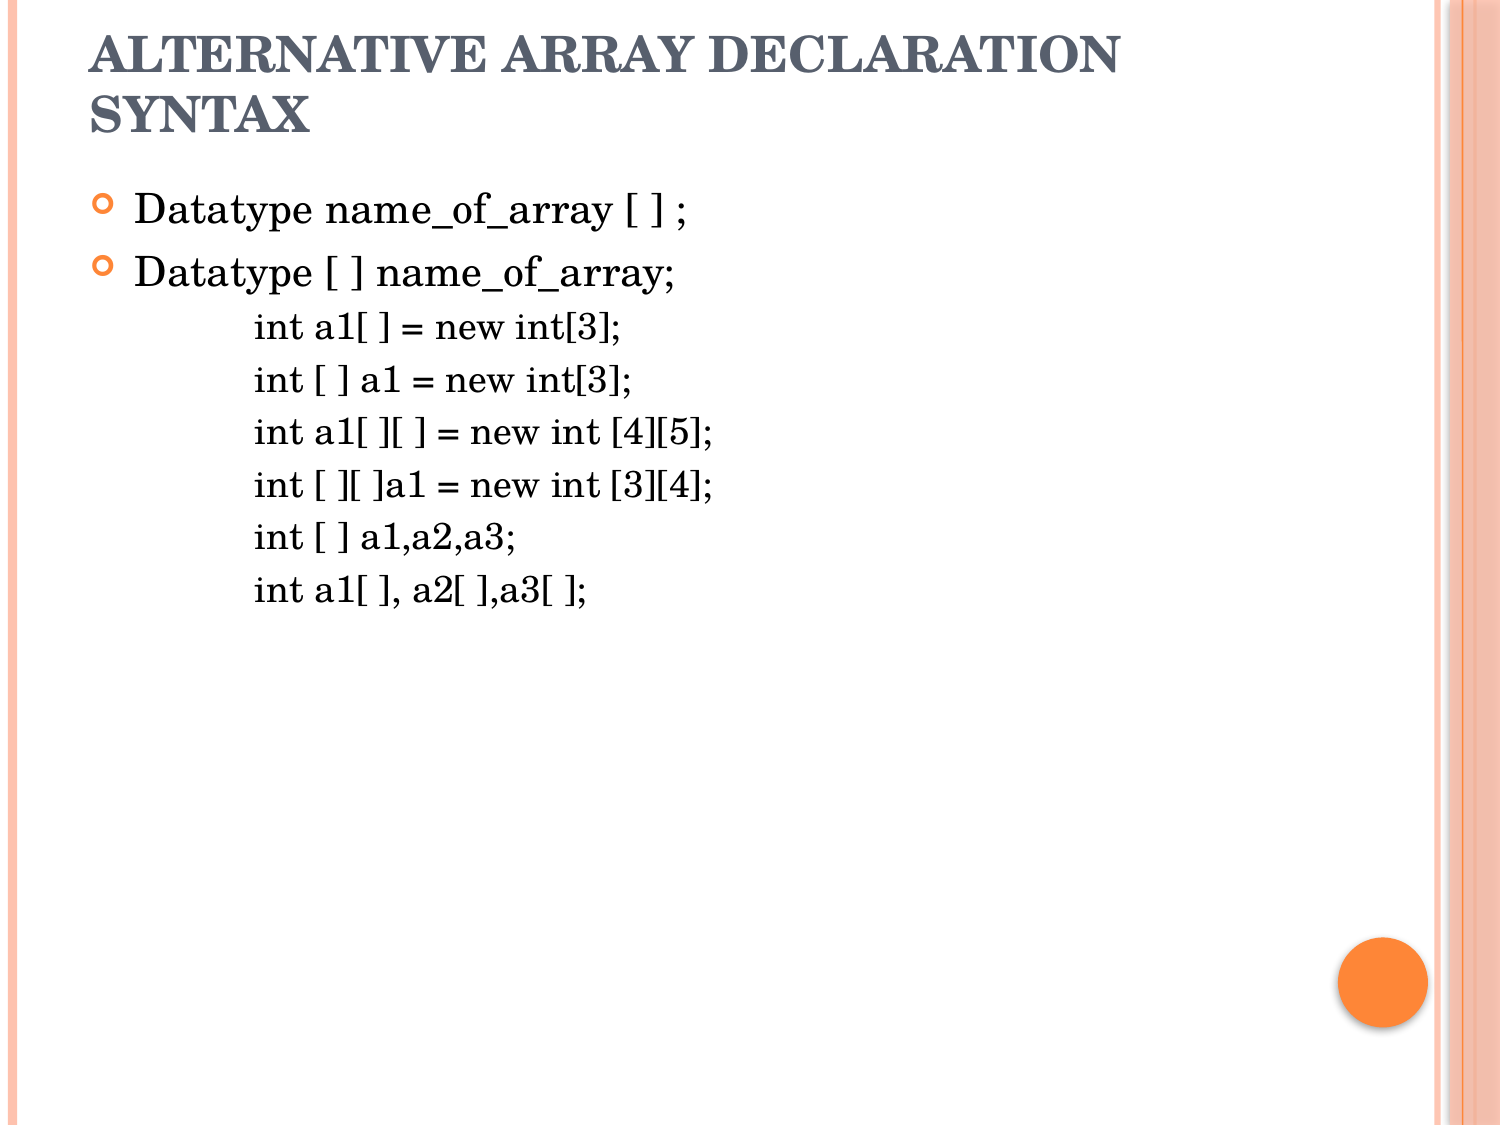

# Alternative array Declaration  Syntax
Datatype name_of_array [ ] ;
Datatype [ ] name_of_array;
int a1[ ] = new int[3];
int [ ] a1 = new int[3];
int a1[ ][ ] = new int [4][5];
int [ ][ ]a1 = new int [3][4];
int [ ] a1,a2,a3;
int a1[ ], a2[ ],a3[ ];